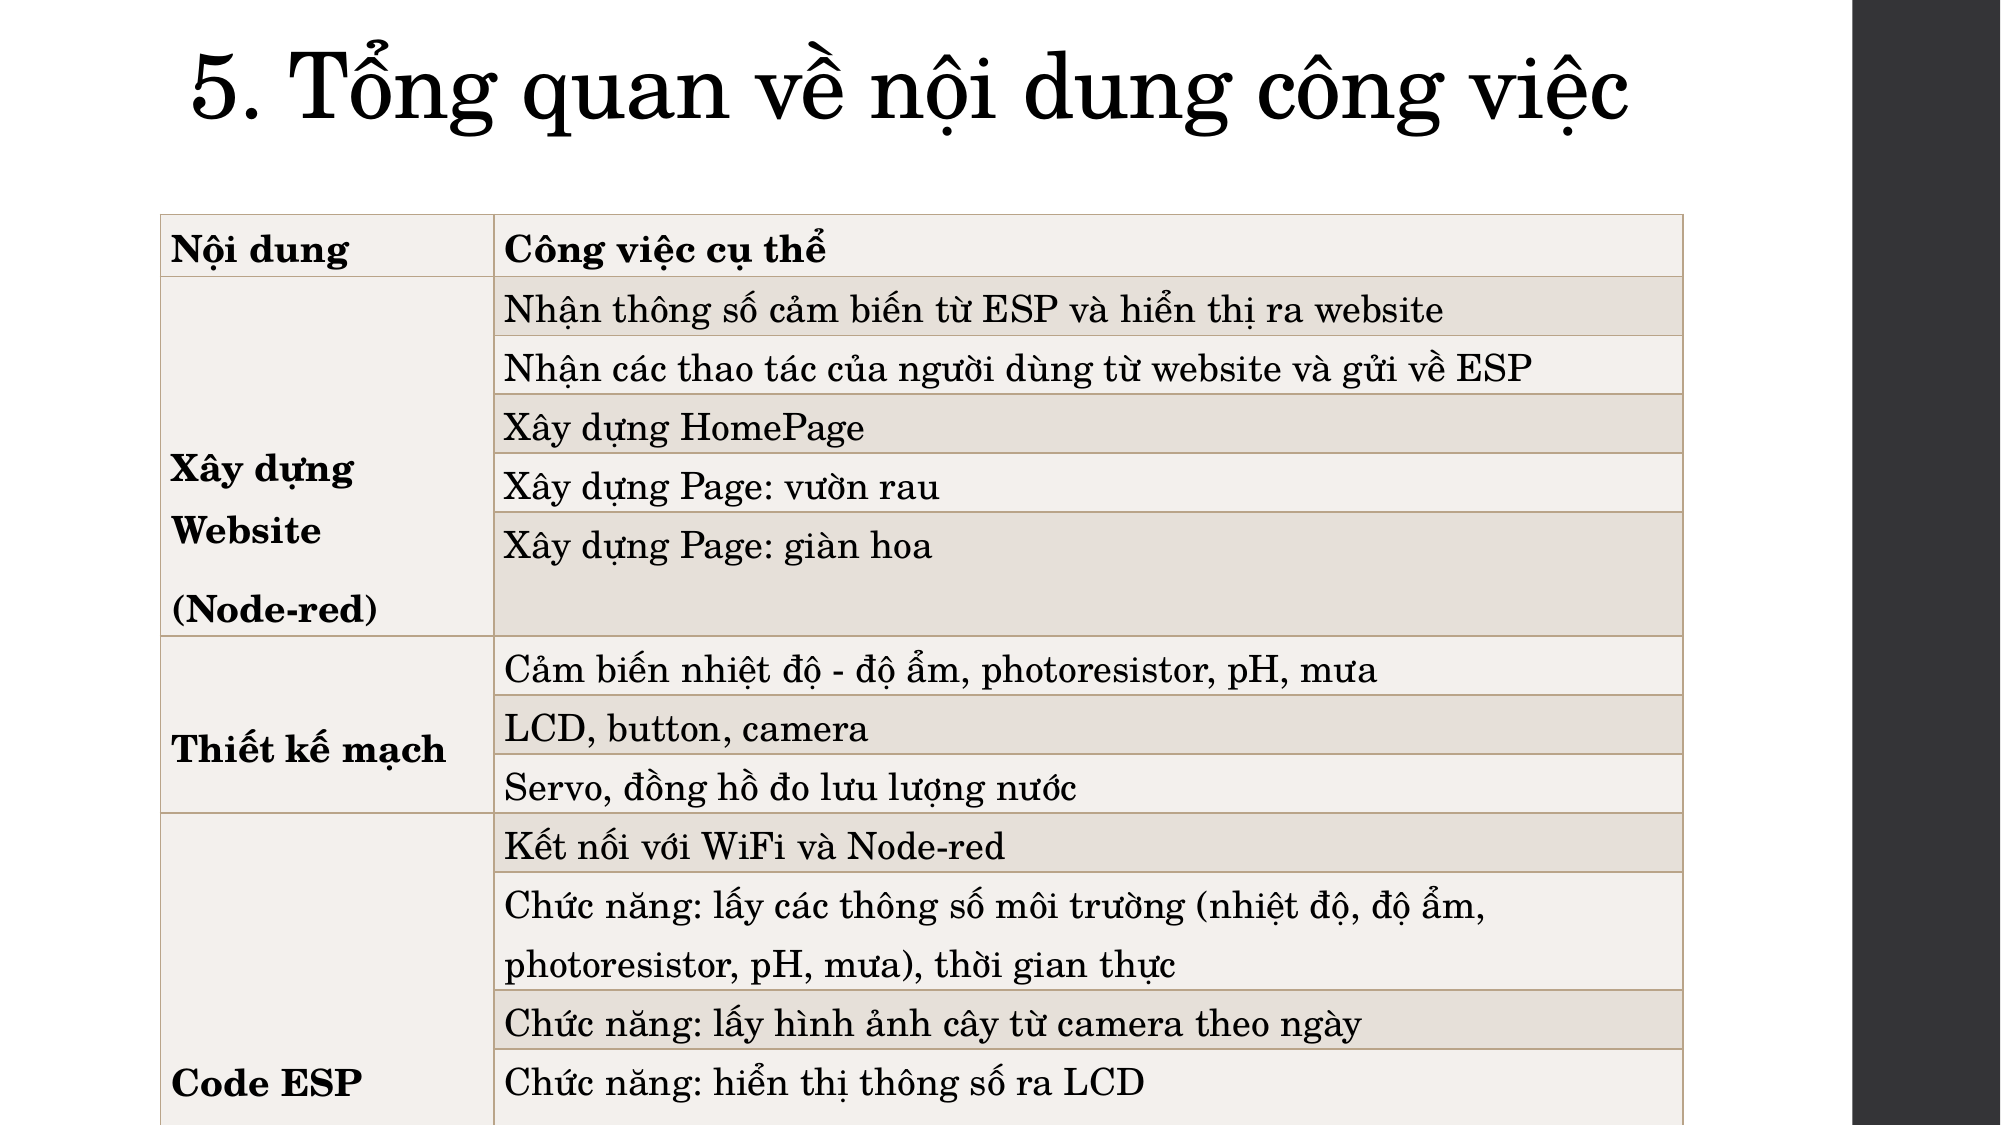

# 5. Tổng quan về nội dung công việc
| Nội dung | Công việc cụ thể |
| --- | --- |
| Xây dựng Website (Node-red) | Nhận thông số cảm biến từ ESP và hiển thị ra website |
|  | Nhận các thao tác của người dùng từ website và gửi về ESP |
|  | Xây dựng HomePage |
|  | Xây dựng Page: vườn rau |
|  | Xây dựng Page: giàn hoa |
| Thiết kế mạch | Cảm biến nhiệt độ - độ ẩm, photoresistor, pH, mưa |
|  | LCD, button, camera |
|  | Servo, đồng hồ đo lưu lượng nước |
| Code ESP | Kết nối với WiFi và Node-red |
|  | Chức năng: lấy các thông số môi trường (nhiệt độ, độ ẩm, photoresistor, pH, mưa), thời gian thực |
|  | Chức năng: lấy hình ảnh cây từ camera theo ngày |
|  | Chức năng: hiển thị thông số ra LCD |